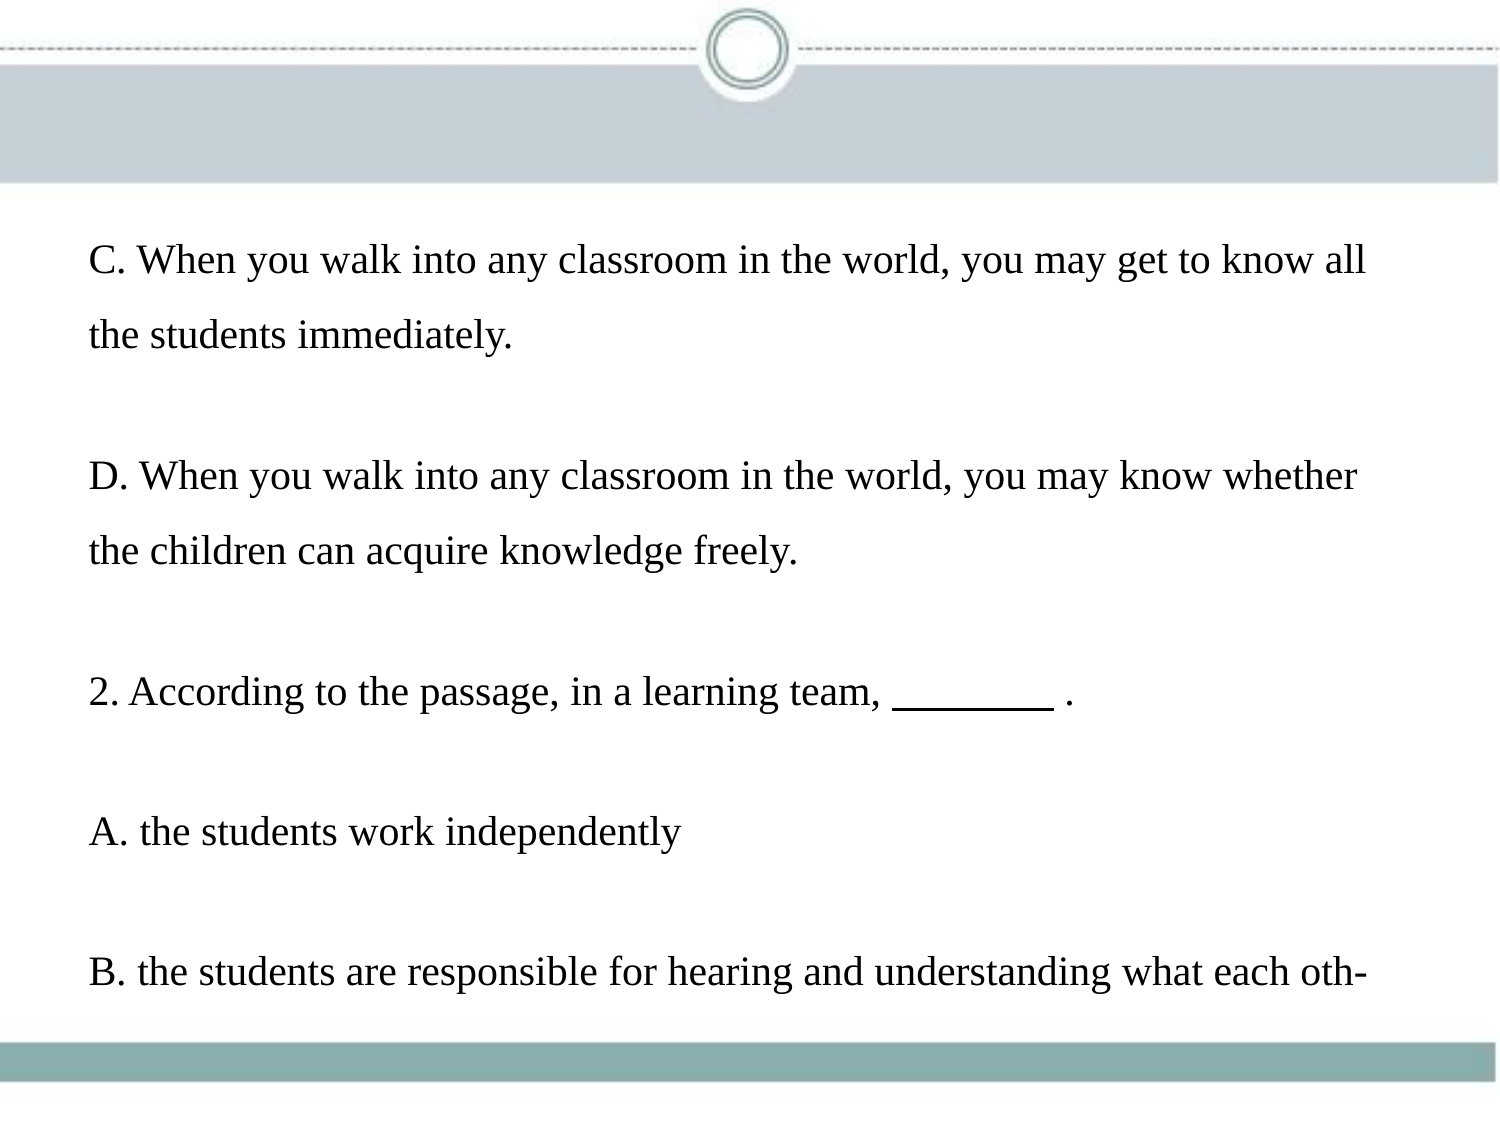

C. When you walk into any classroom in the world, you may get to know all
the students immediately.
D. When you walk into any classroom in the world, you may know whether
the children can acquire knowledge freely.
2. According to the passage, in a learning team,　　　    .
A. the students work independently
B. the students are responsible for hearing and understanding what each oth-